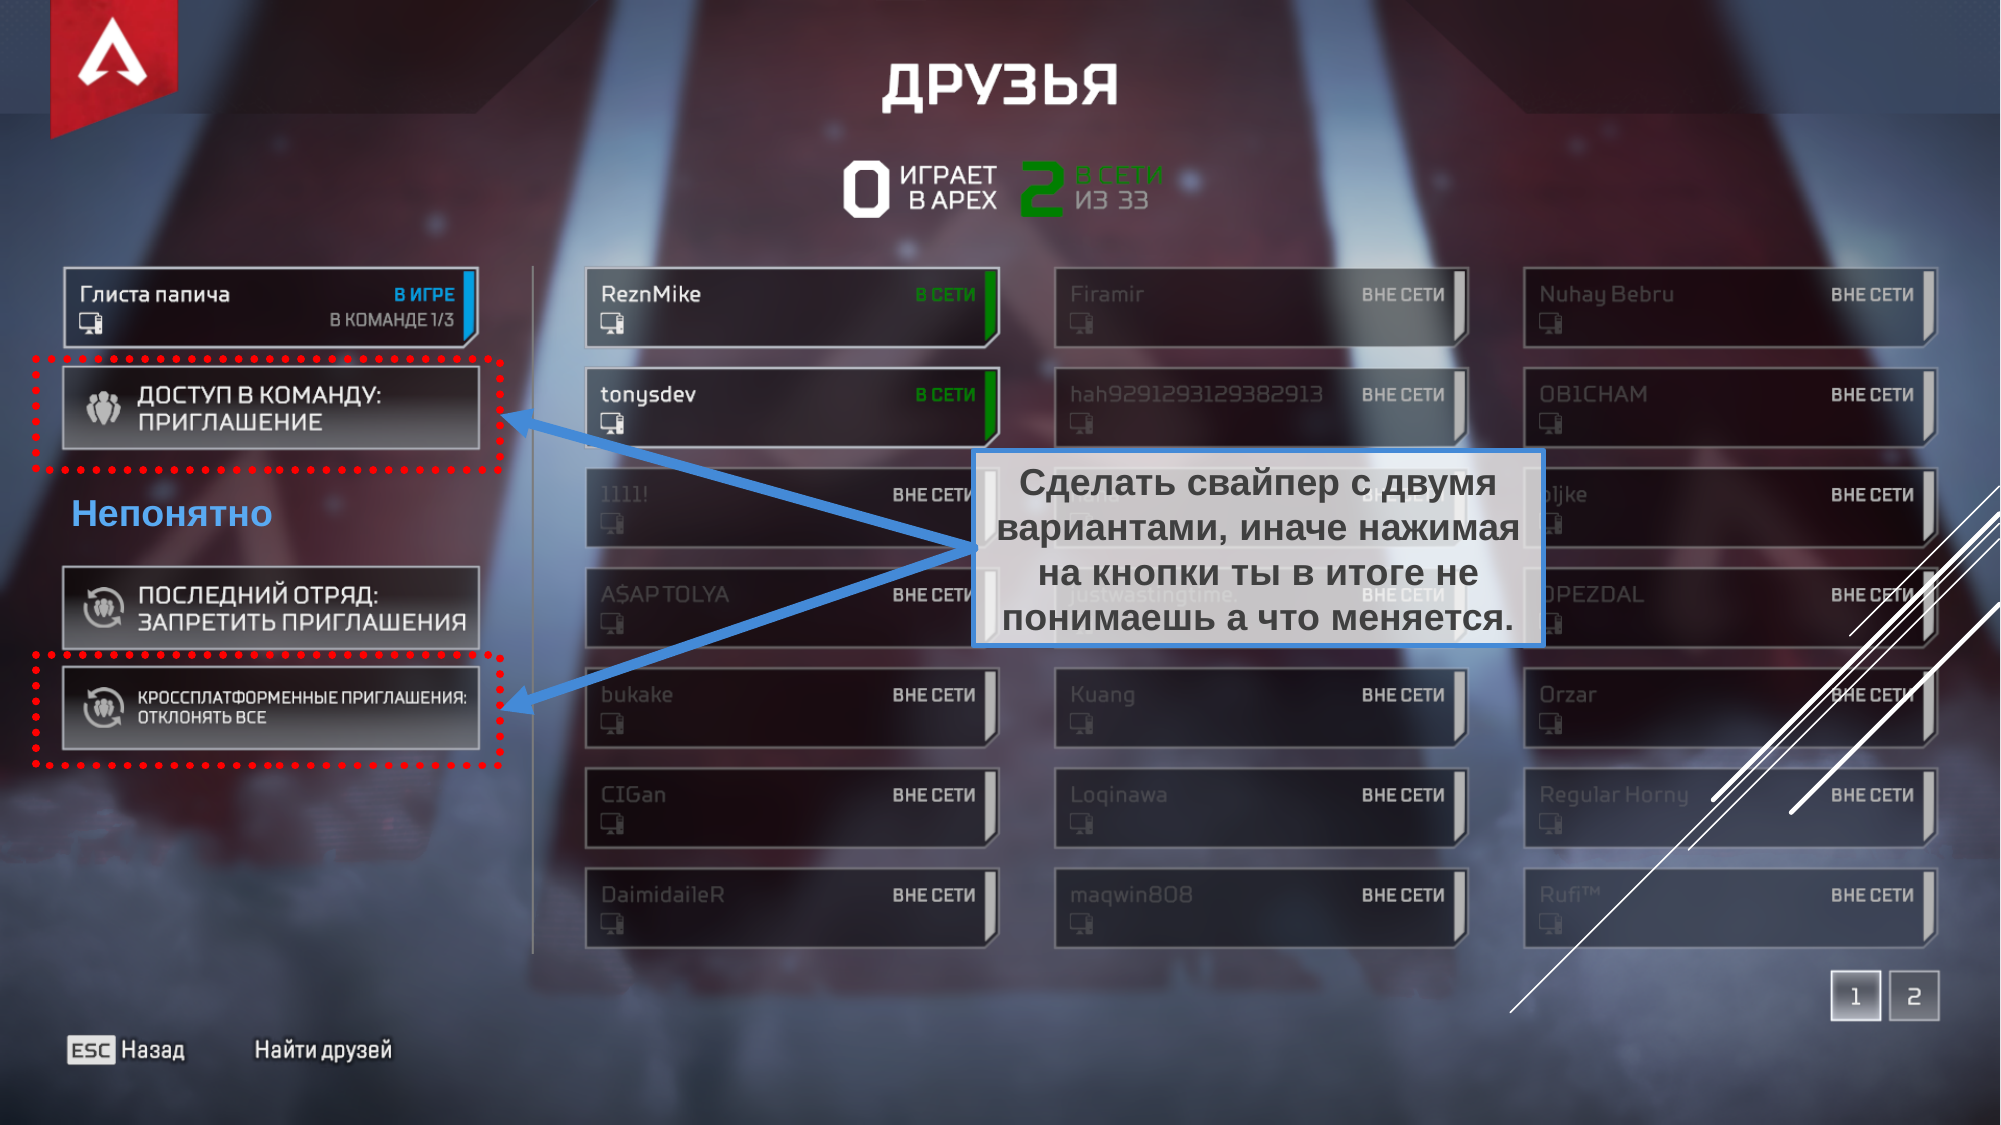

Сделать свайпер с двумя вариантами, иначе нажимая на кнопки ты в итоге не понимаешь а что меняется.
Непонятно